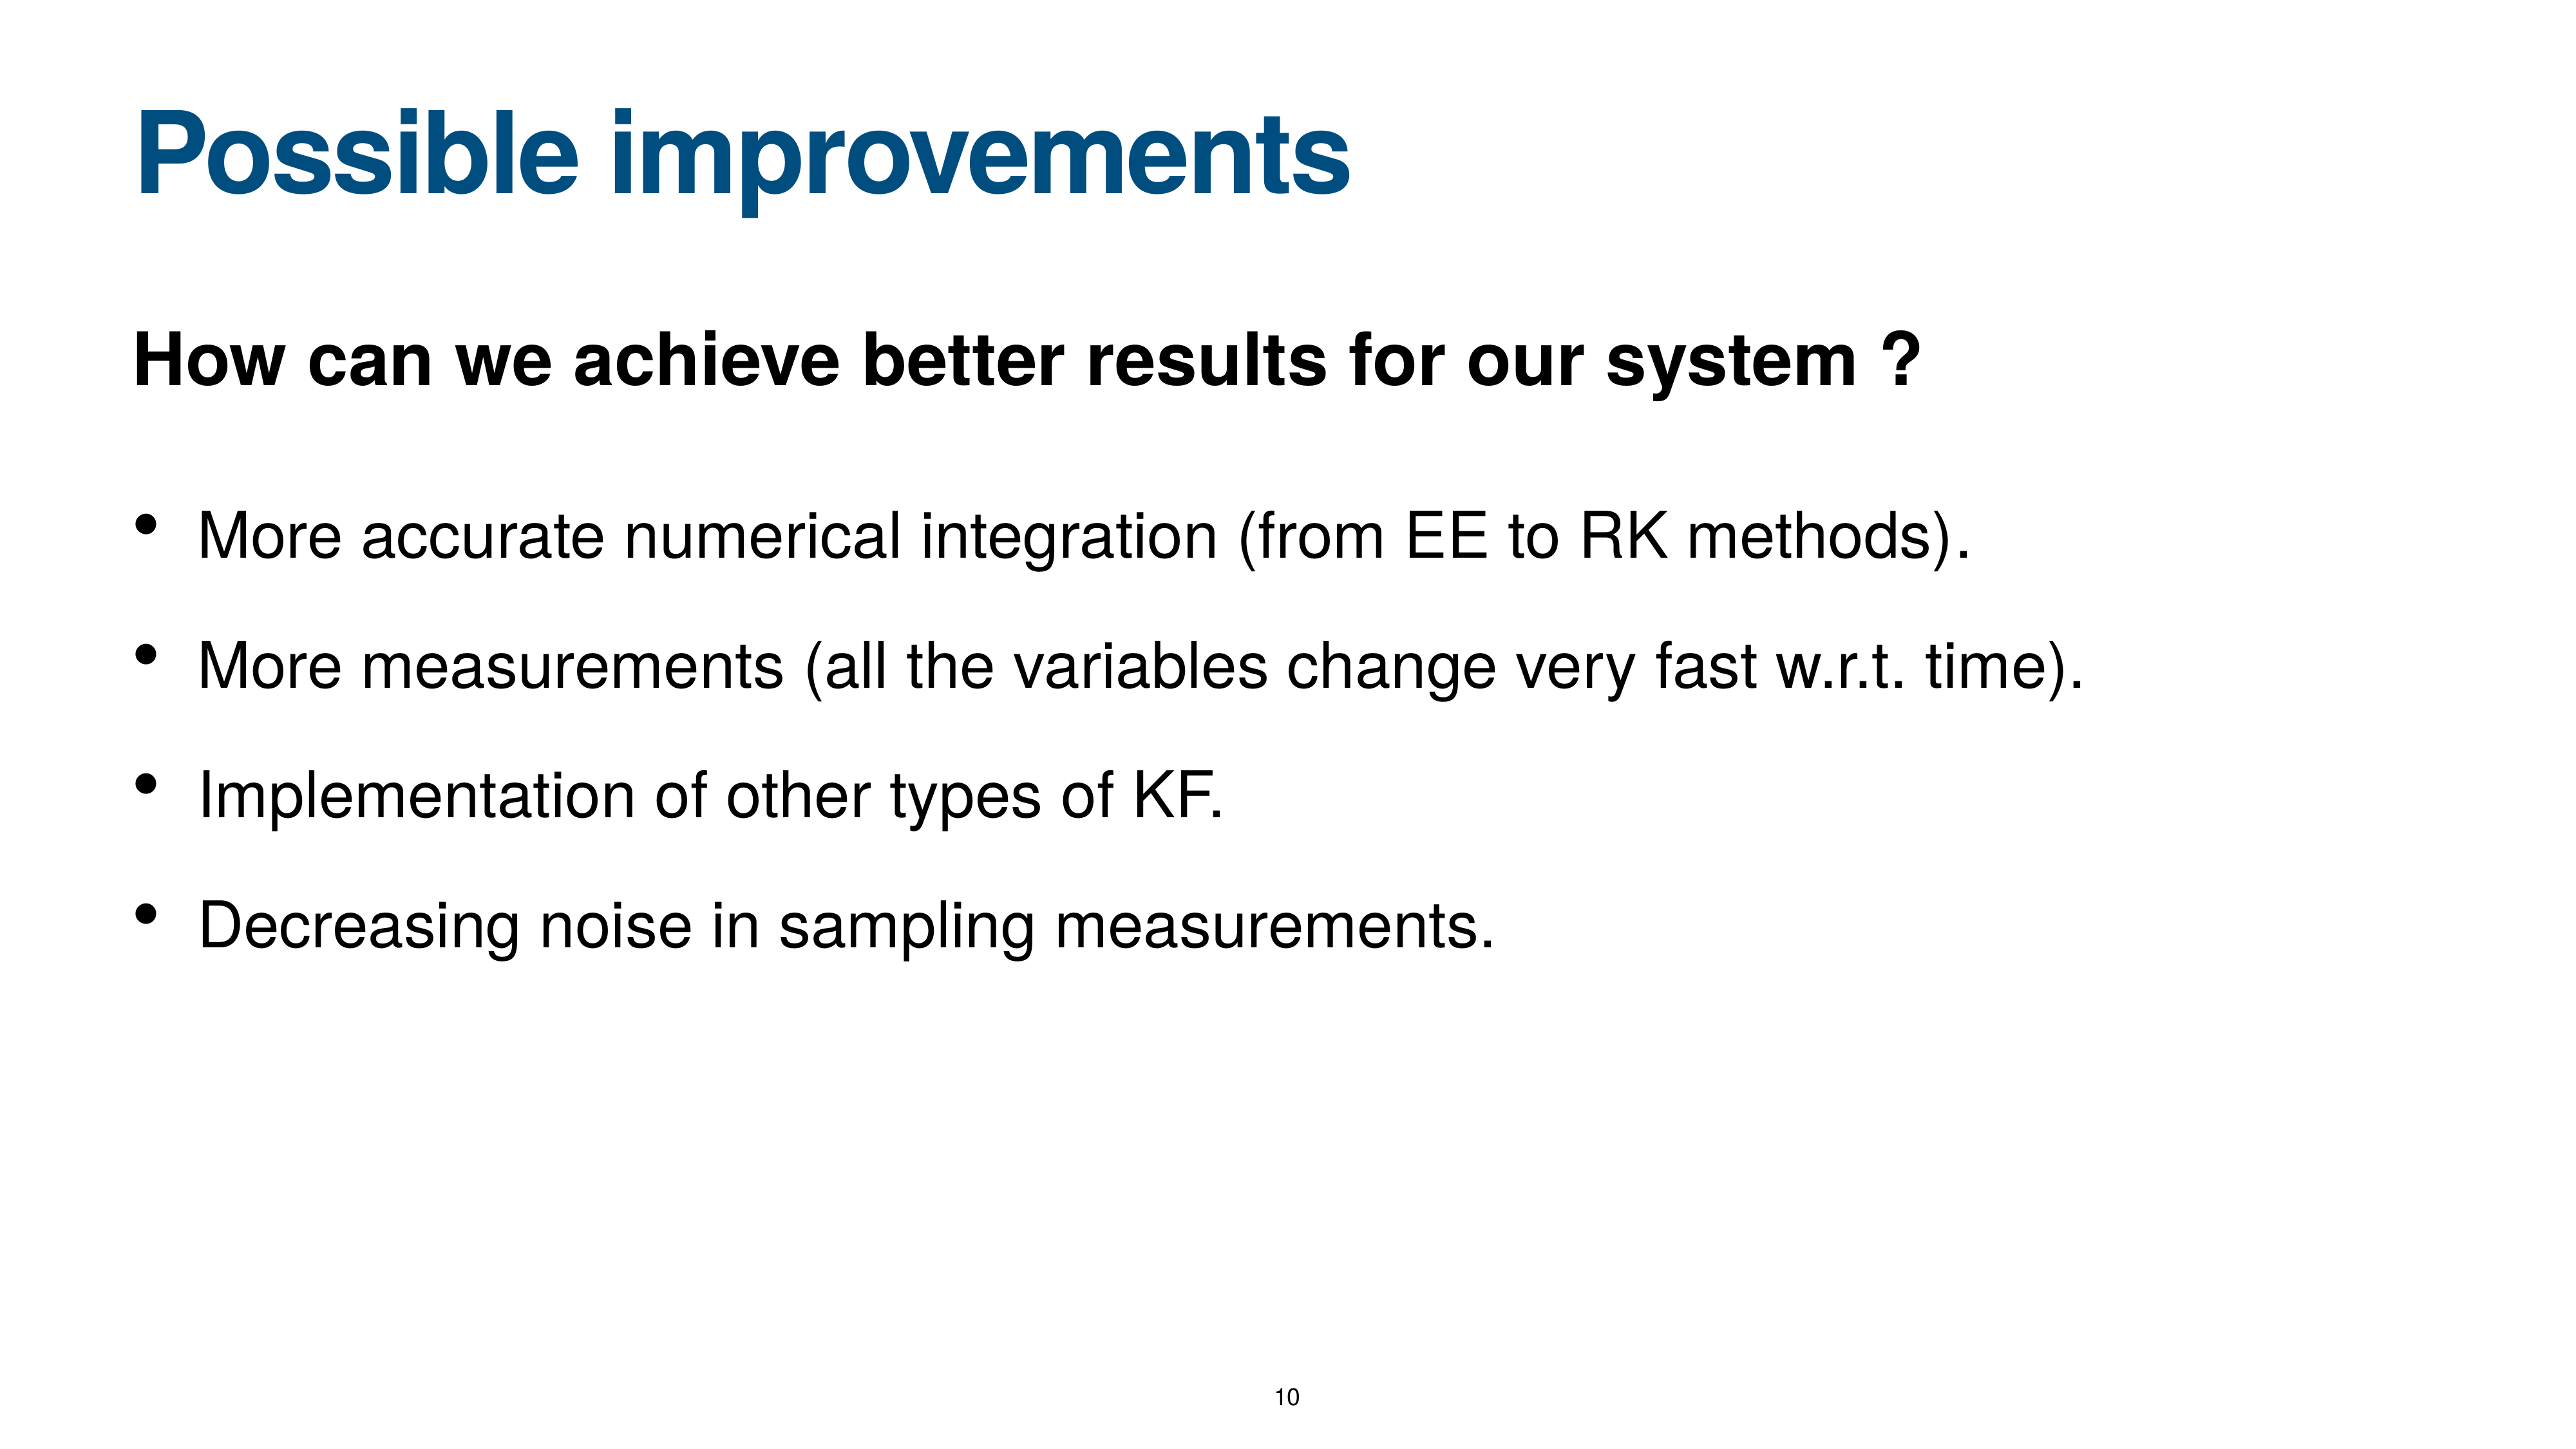

# Possible improvements
How can we achieve better results for our system ?
More accurate numerical integration (from EE to RK methods).
More measurements (all the variables change very fast w.r.t. time).
Implementation of other types of KF.
Decreasing noise in sampling measurements.
10